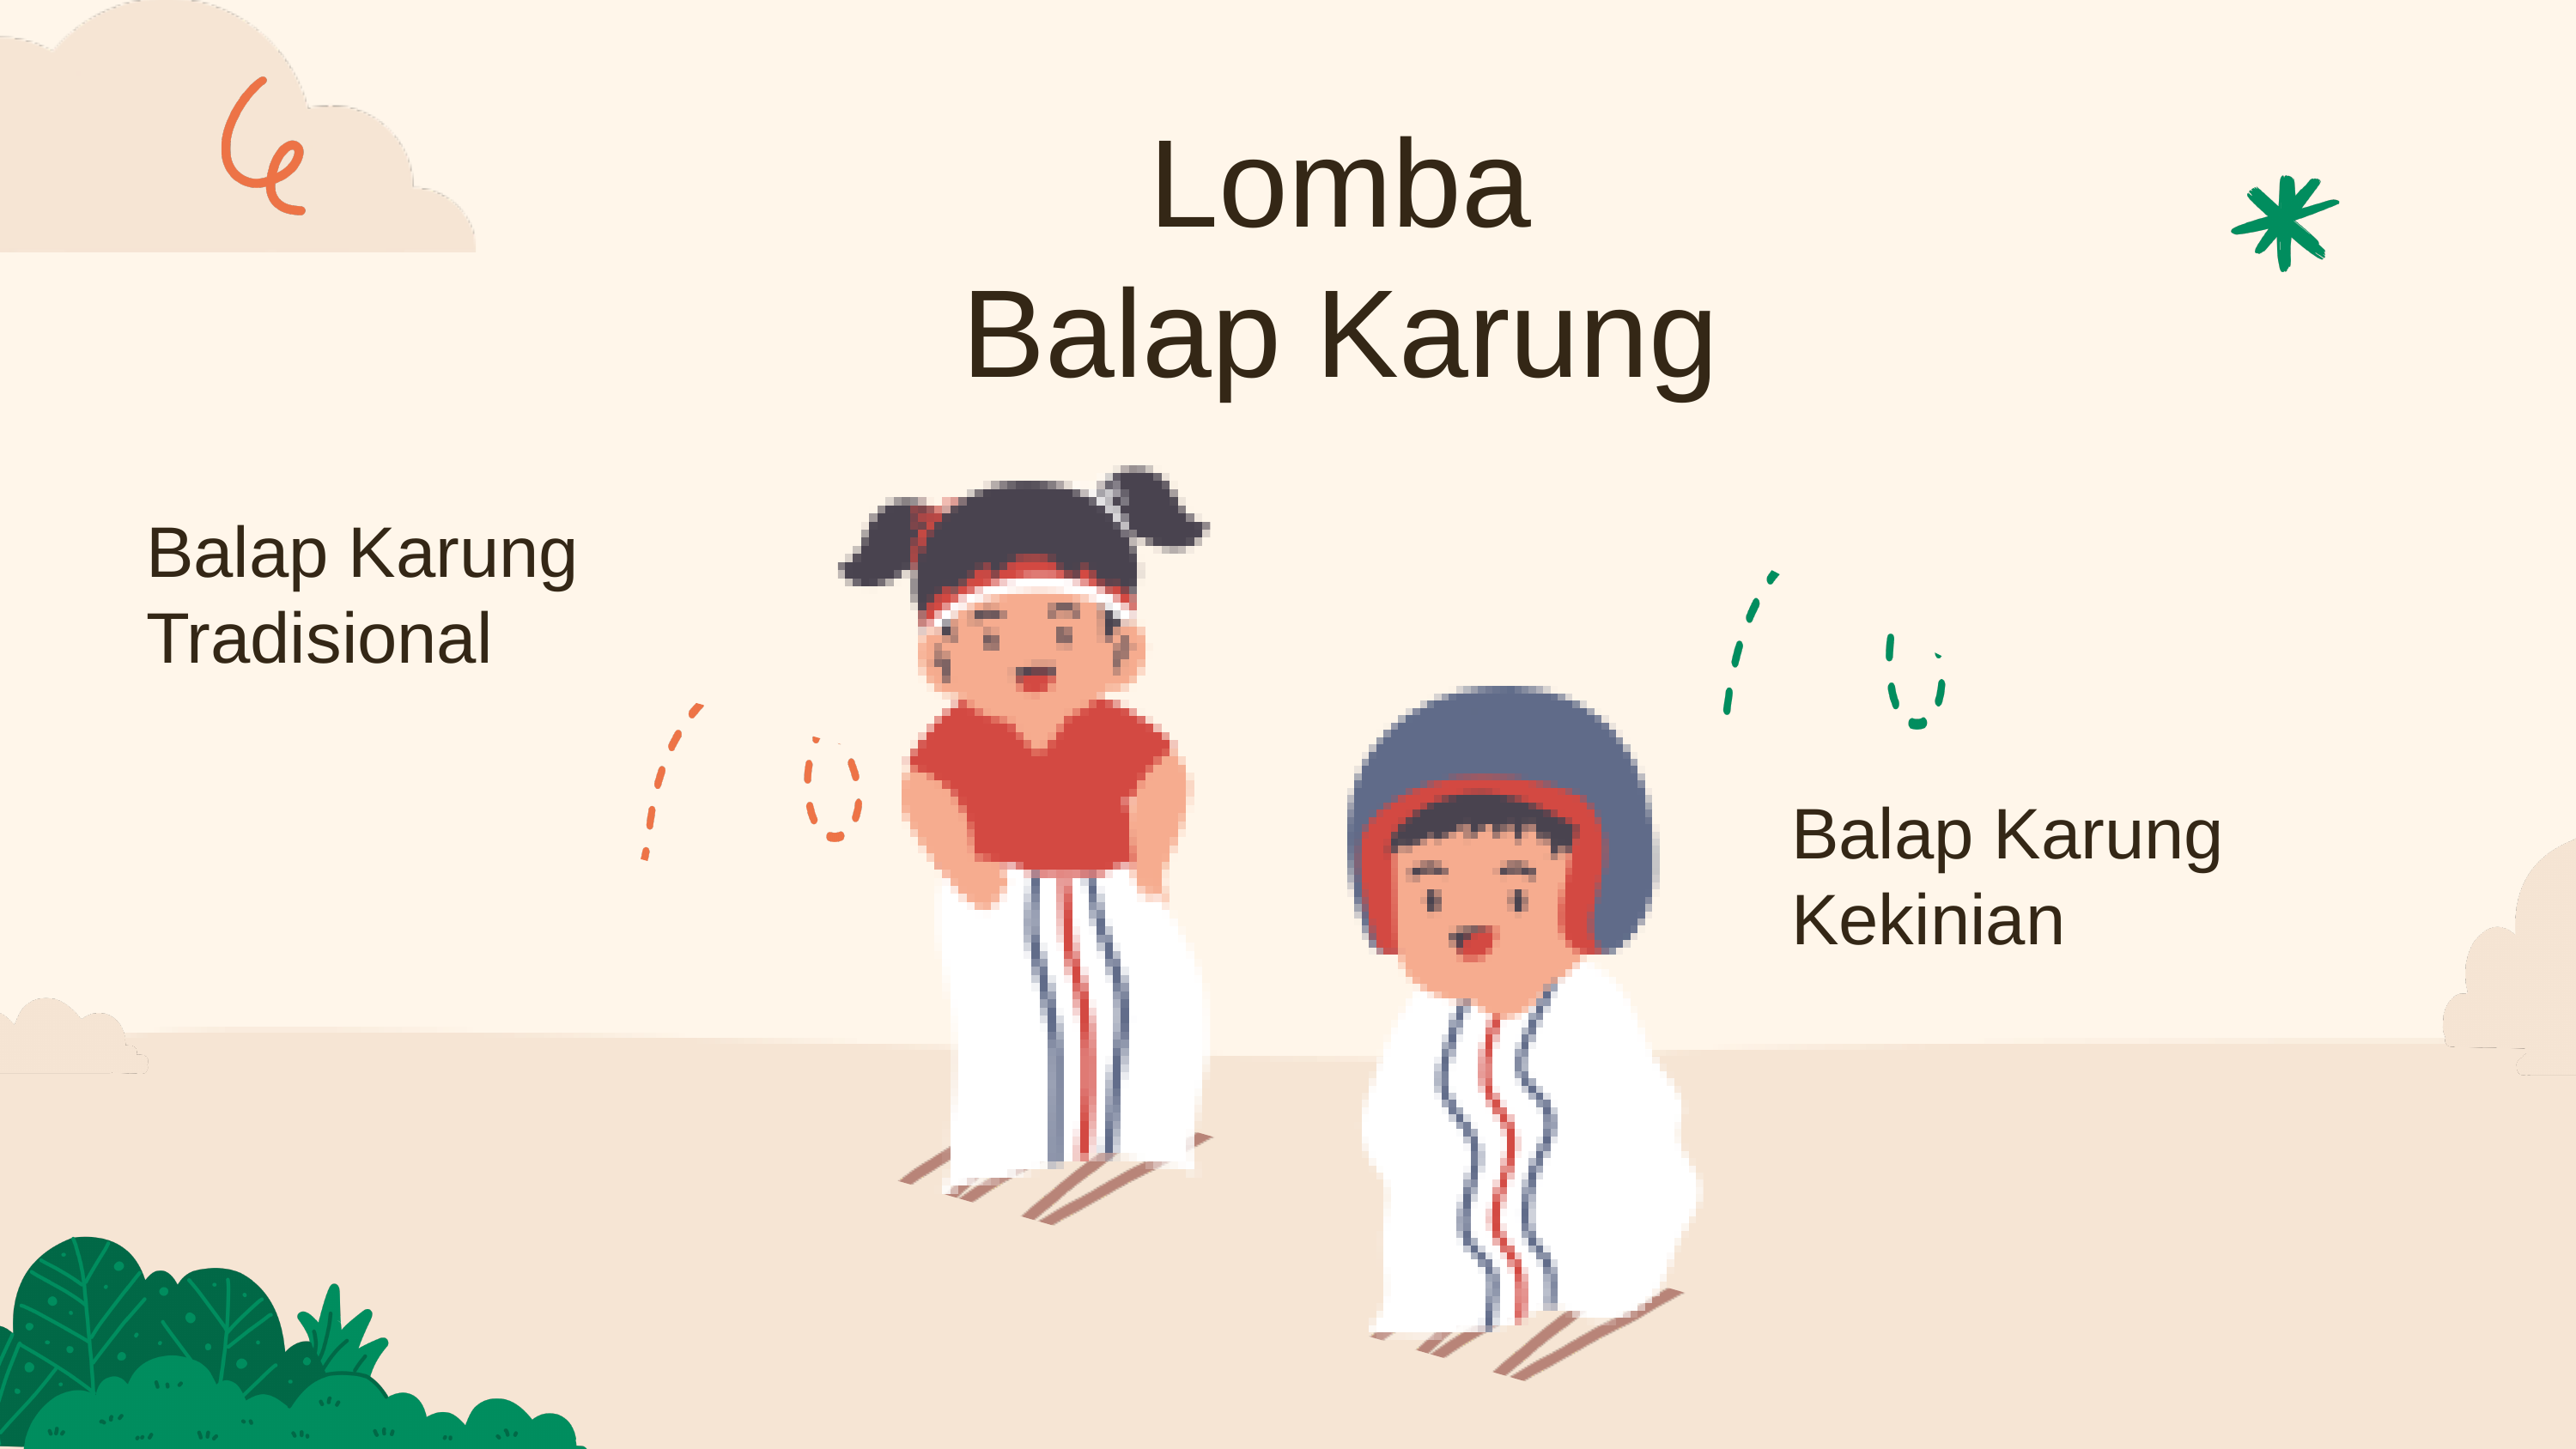

Lomba
Balap Karung

Balap Karung Tradisional

Balap Karung Kekinian